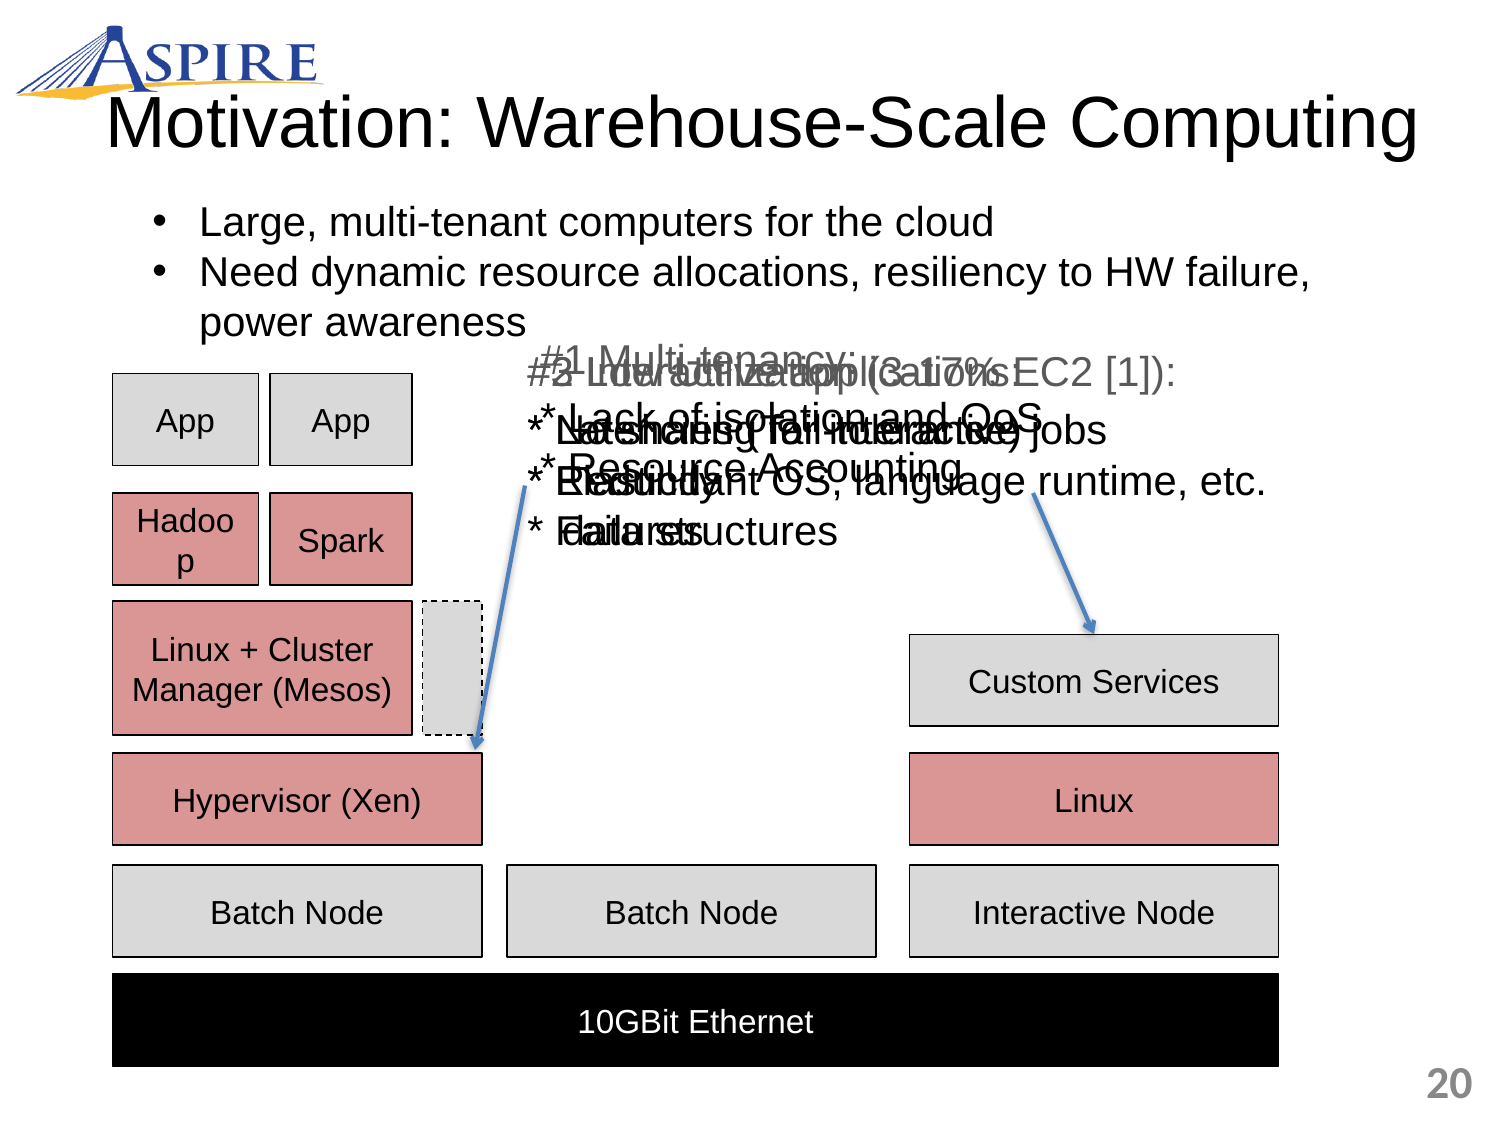

Motivation: Warehouse-Scale Computing
Large, multi-tenant computers for the cloud
Need dynamic resource allocations, resiliency to HW failure, power awareness

#1 Multi-tenancy:
* Lack of isolation and QoS
* Resource Accounting
#2 Interactive applications:
* Latencies (Tail-tolerance)
* Elasticity
* Failures
#3 Low Utilization (3-17% EC2 [1]):
* No sharing for interactive jobs
* Redundant OS, language runtime, etc.
   data structures
App
App
Hadoop
Spark
Linux + Cluster Manager (Mesos)

Custom Services
Hypervisor (Xen)
Linux
Batch Node
Batch Node
Interactive Node
10GBit Ethernet
20